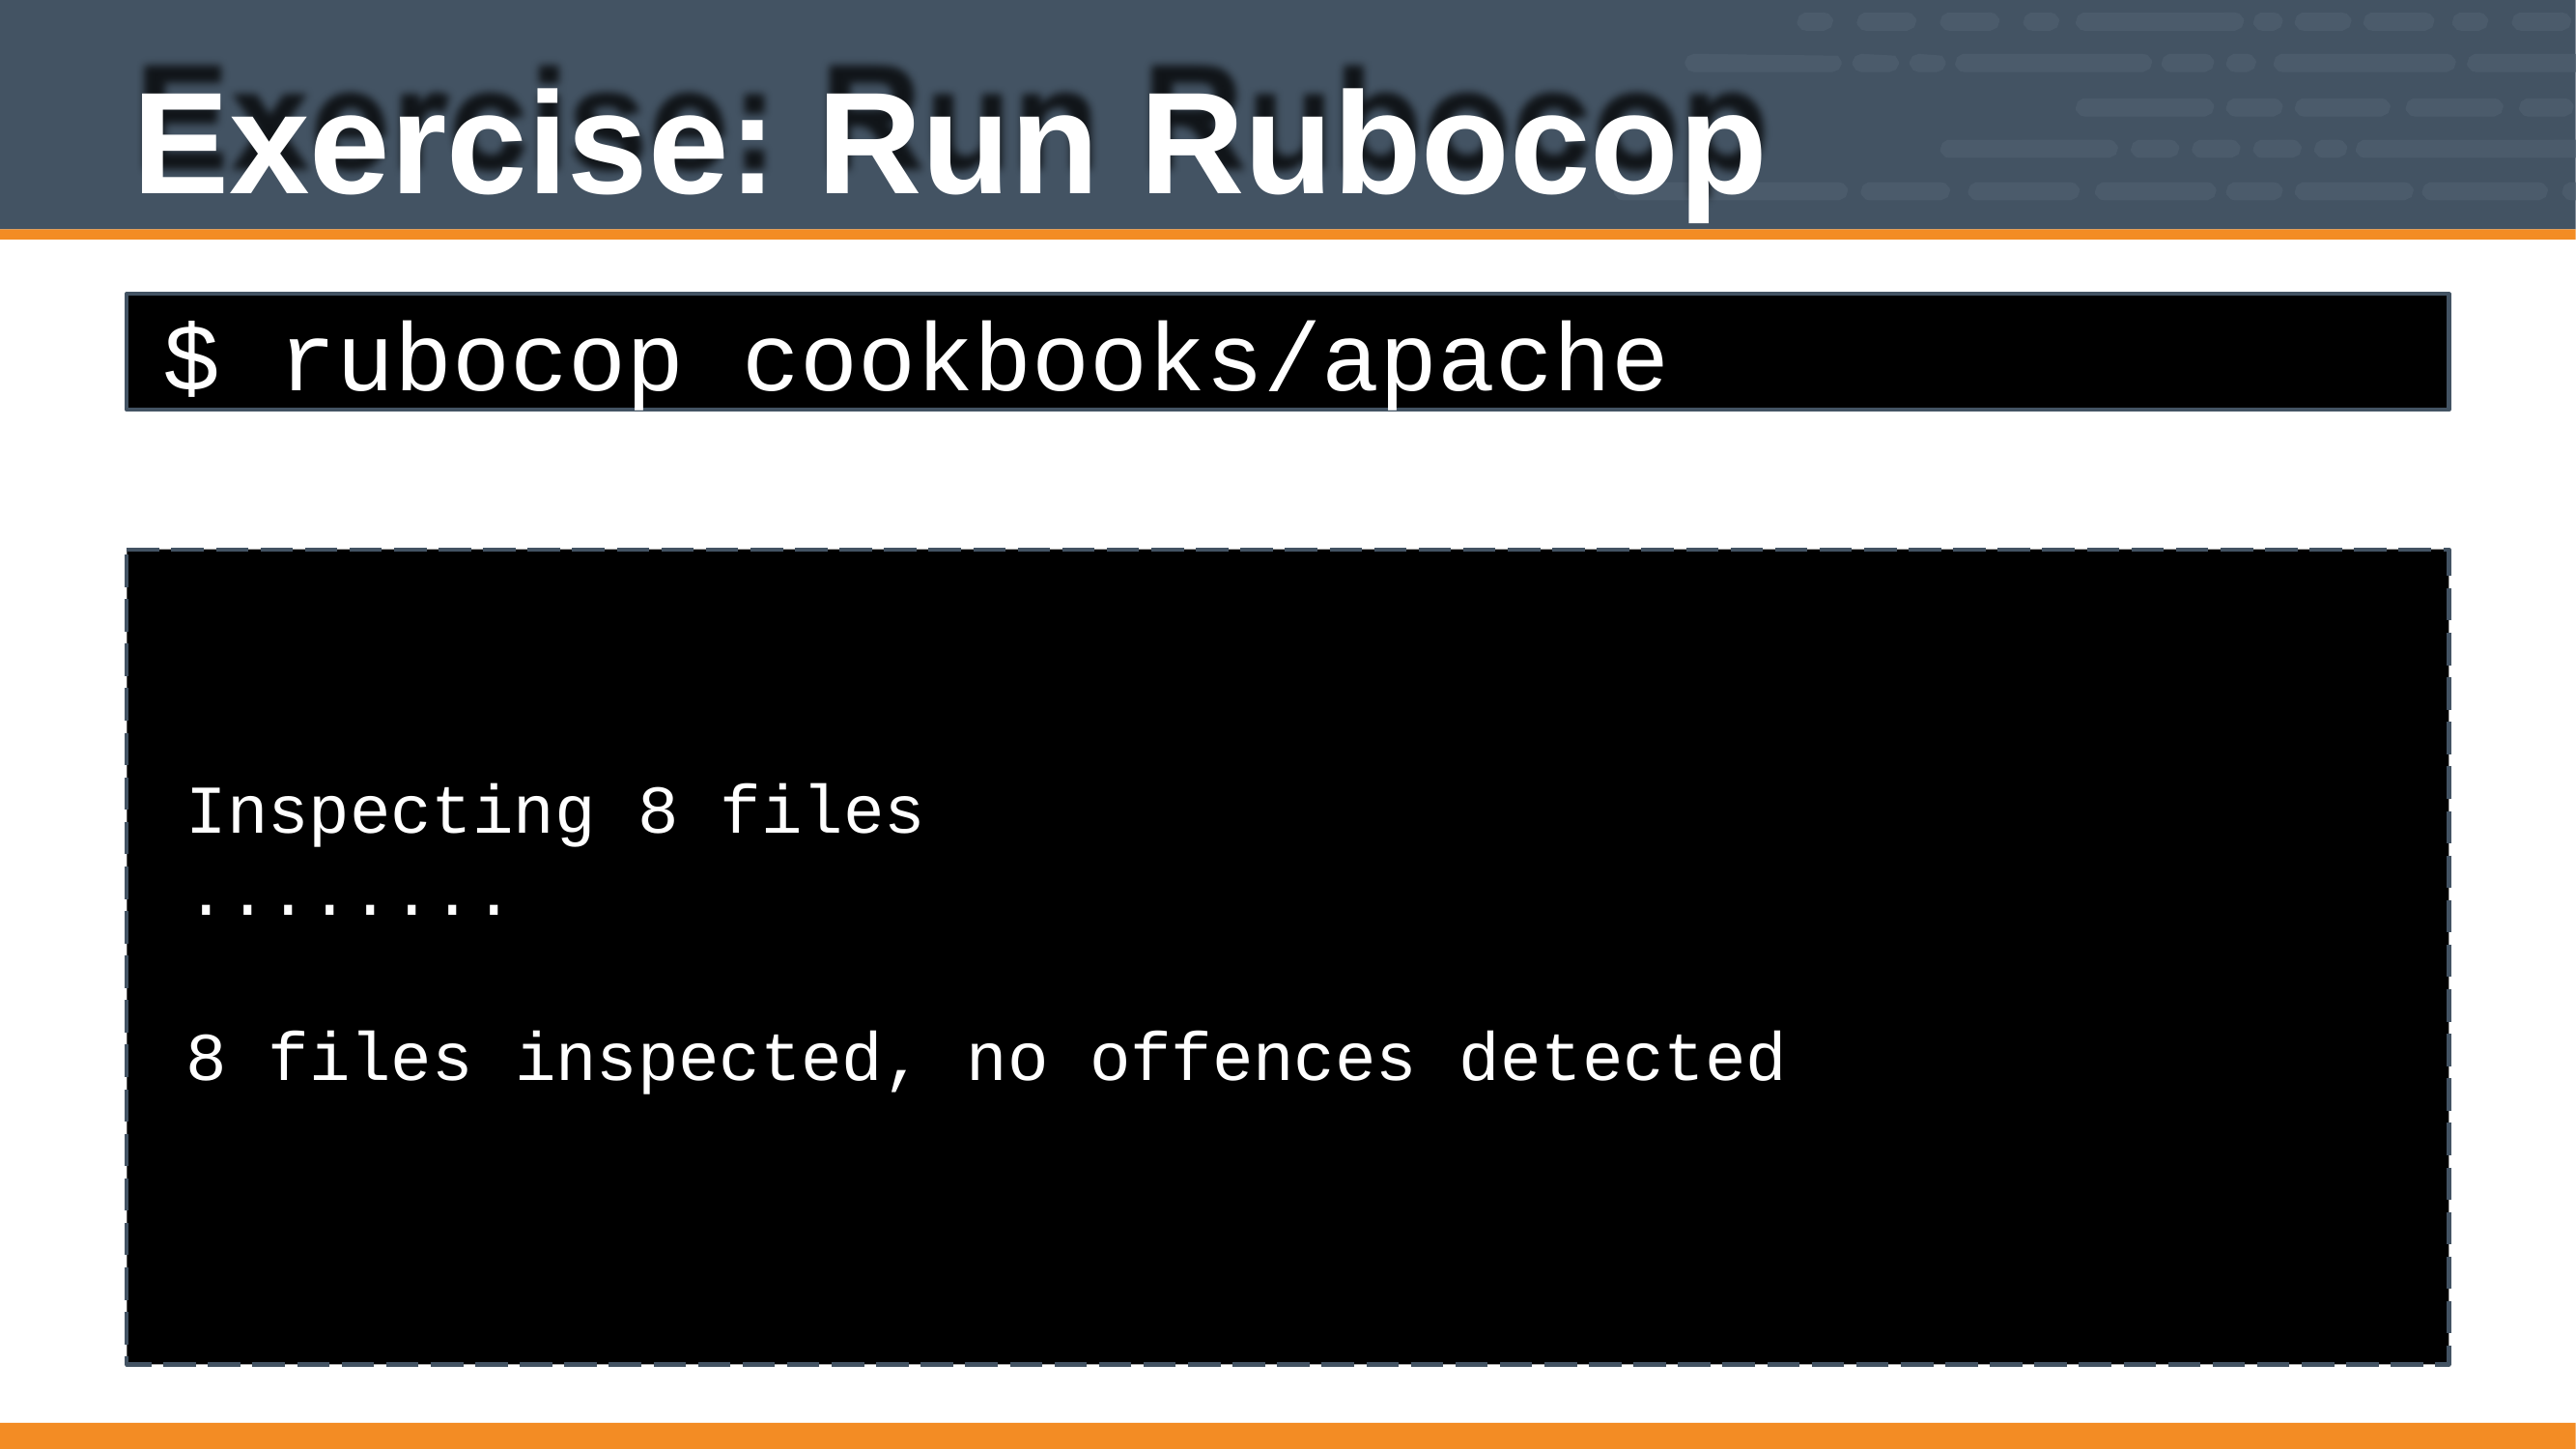

# Exercise: Run Rubocop

$ rubocop cookbooks/apache

Inspecting
........
8 files
8 files
inspected,
no offences
detected